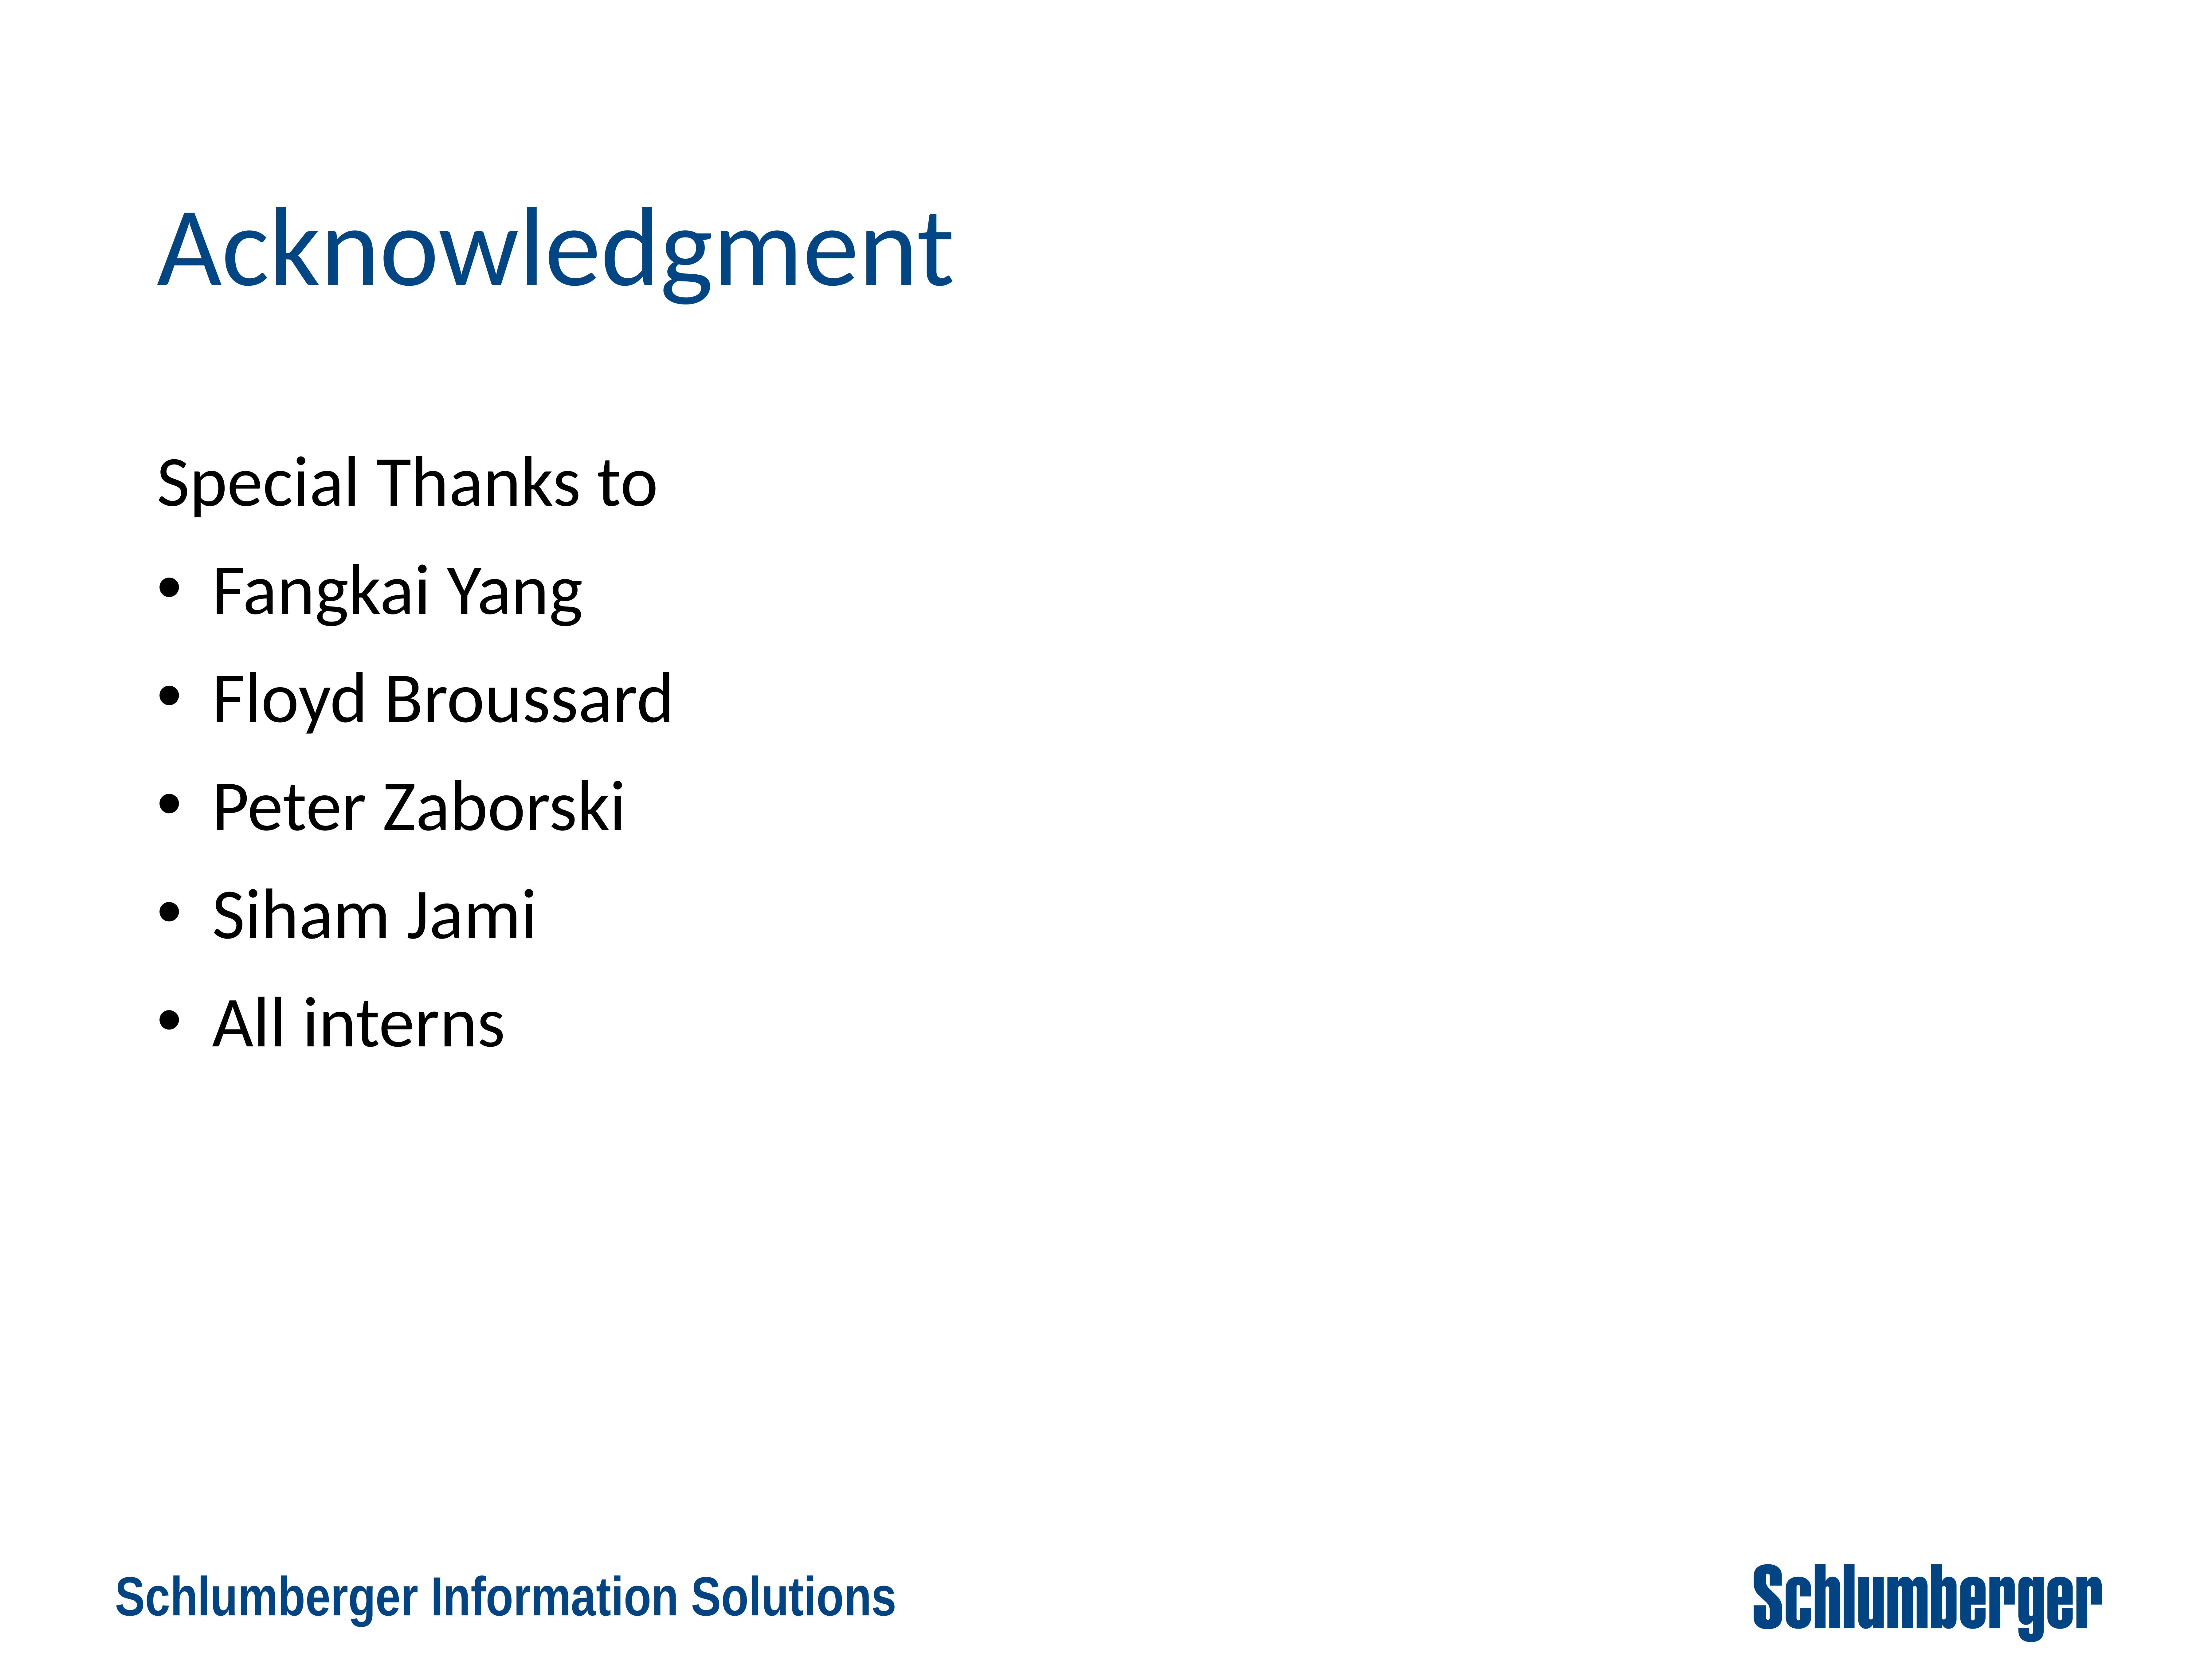

# Acknowledgment
Special Thanks to
Fangkai Yang
Floyd Broussard
Peter Zaborski
Siham Jami
All interns